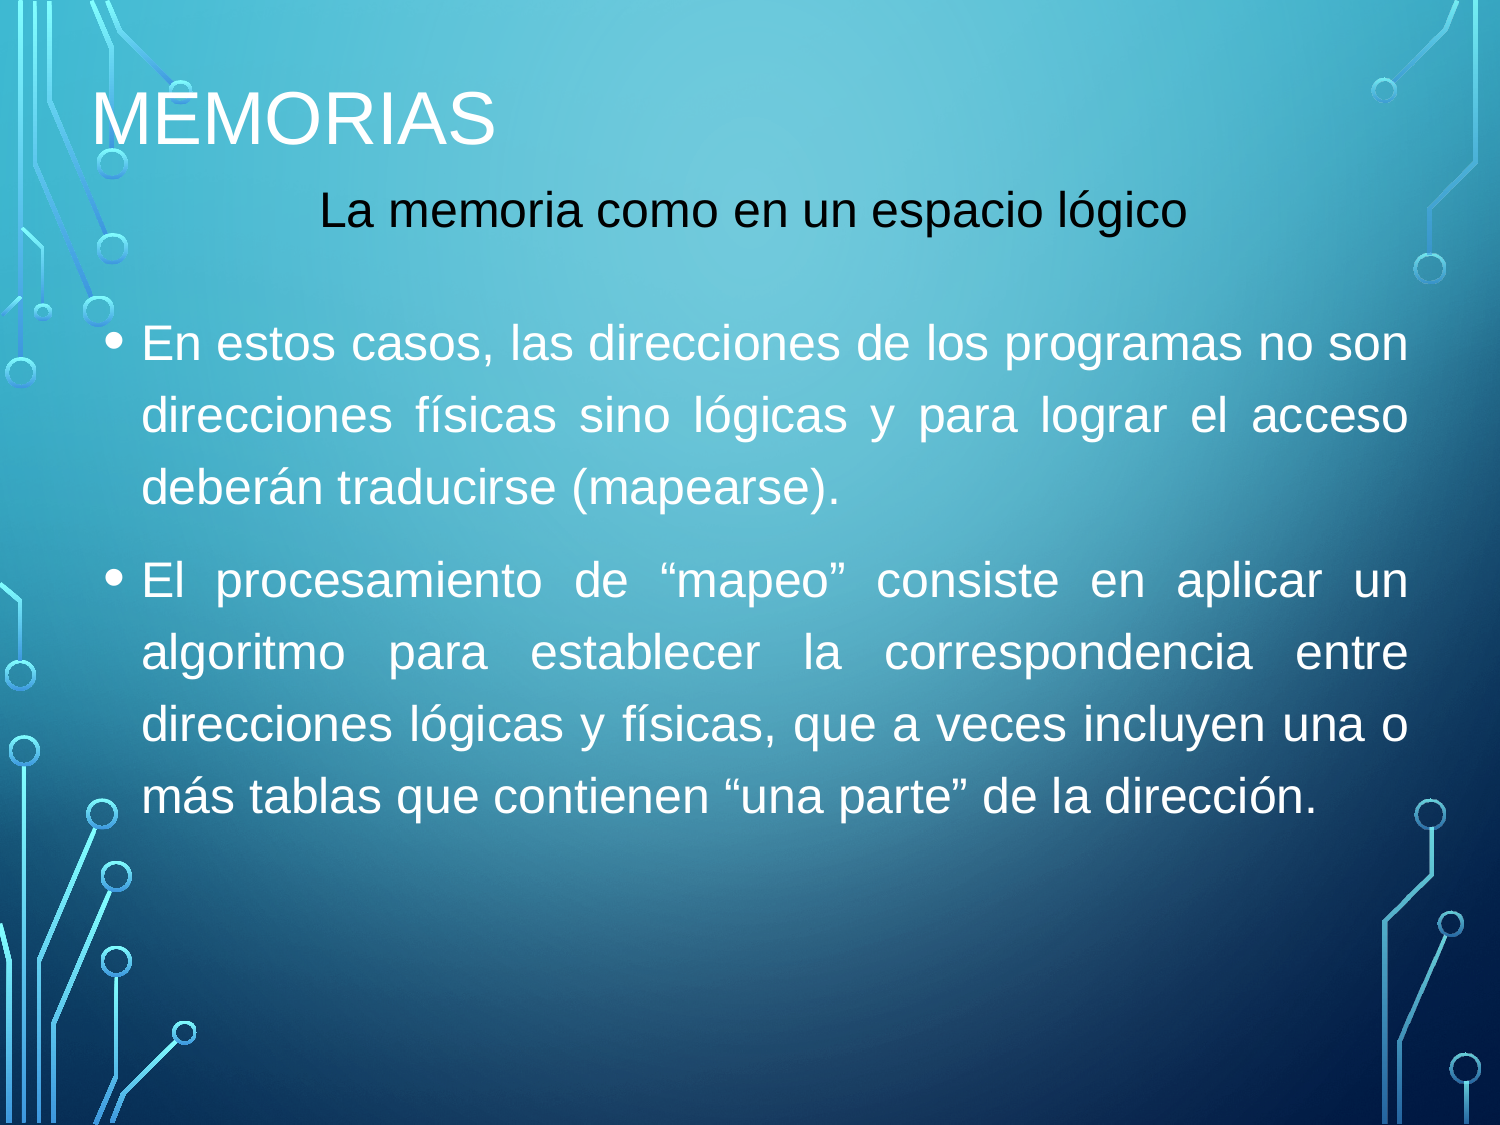

# Memorias
La memoria como en un espacio lógico
En estos casos, las direcciones de los programas no son direcciones físicas sino lógicas y para lograr el acceso deberán traducirse (mapearse).
El procesamiento de “mapeo” consiste en aplicar un algoritmo para establecer la correspondencia entre direcciones lógicas y físicas, que a veces incluyen una o más tablas que contienen “una parte” de la dirección.